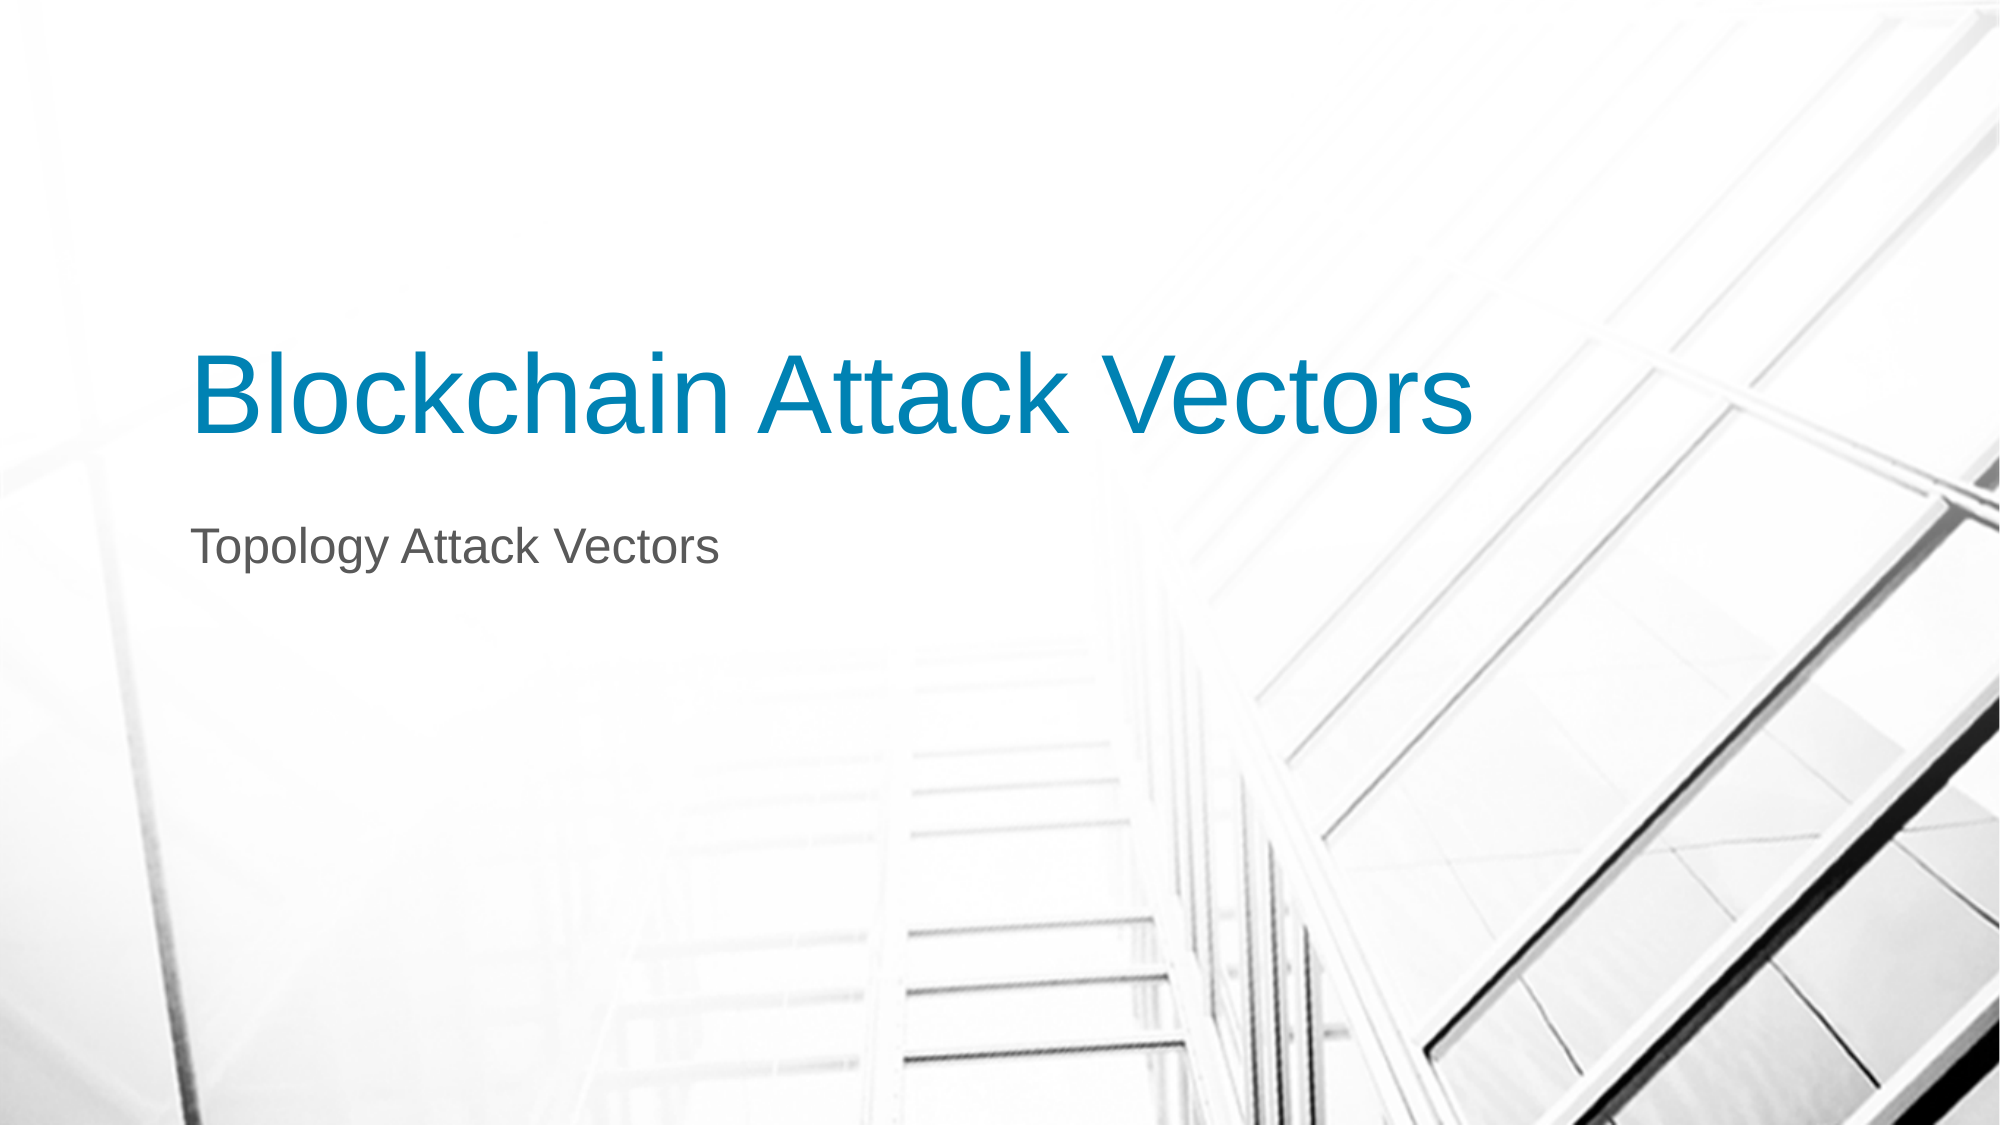

# Blockchain Attack Vectors
Topology Attack Vectors